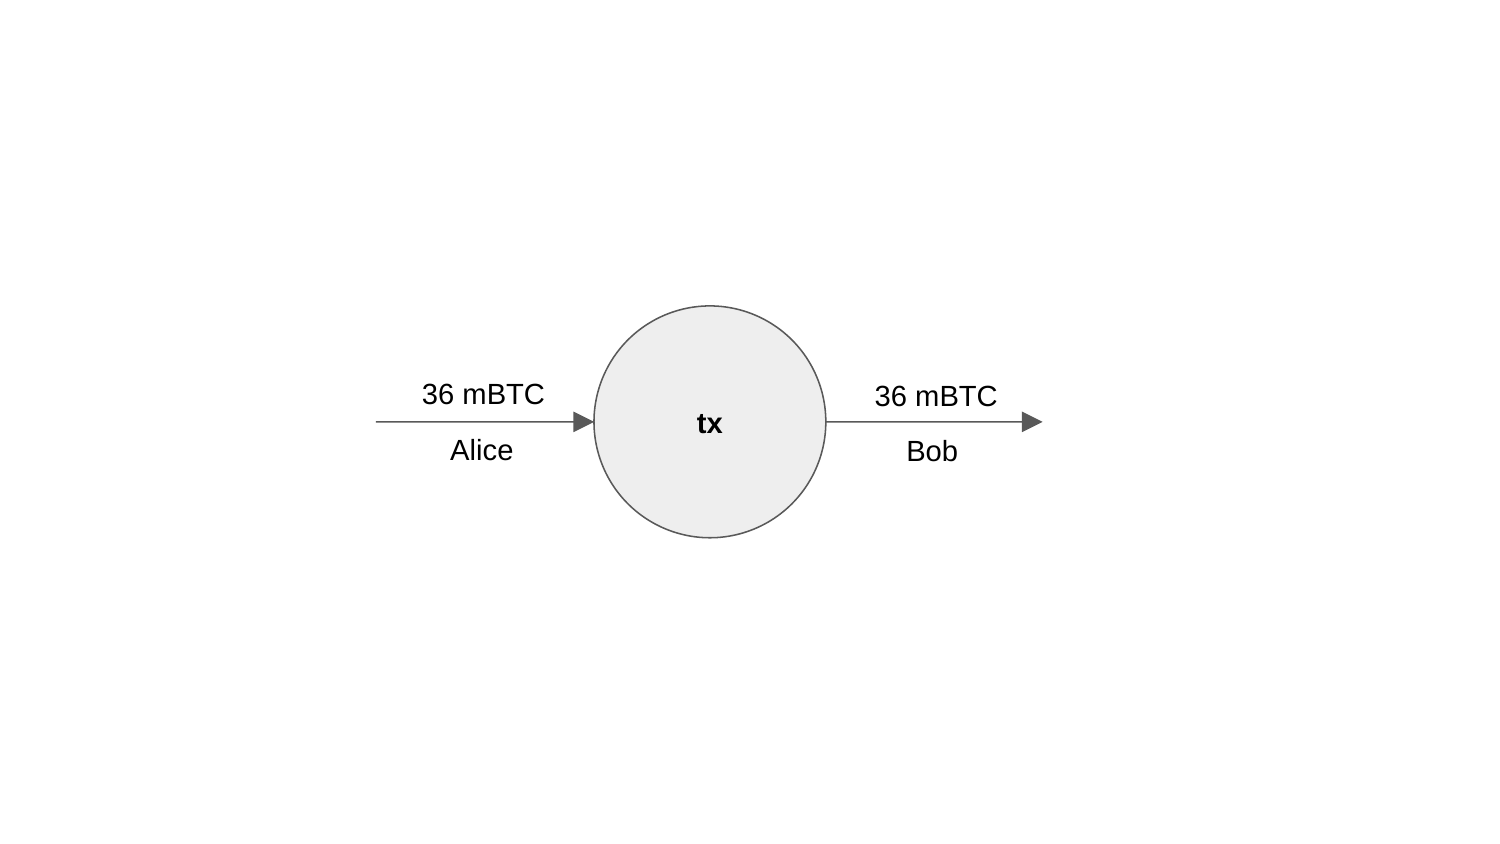

tx
36 mBTC
36 mBTC
Alice
Bob